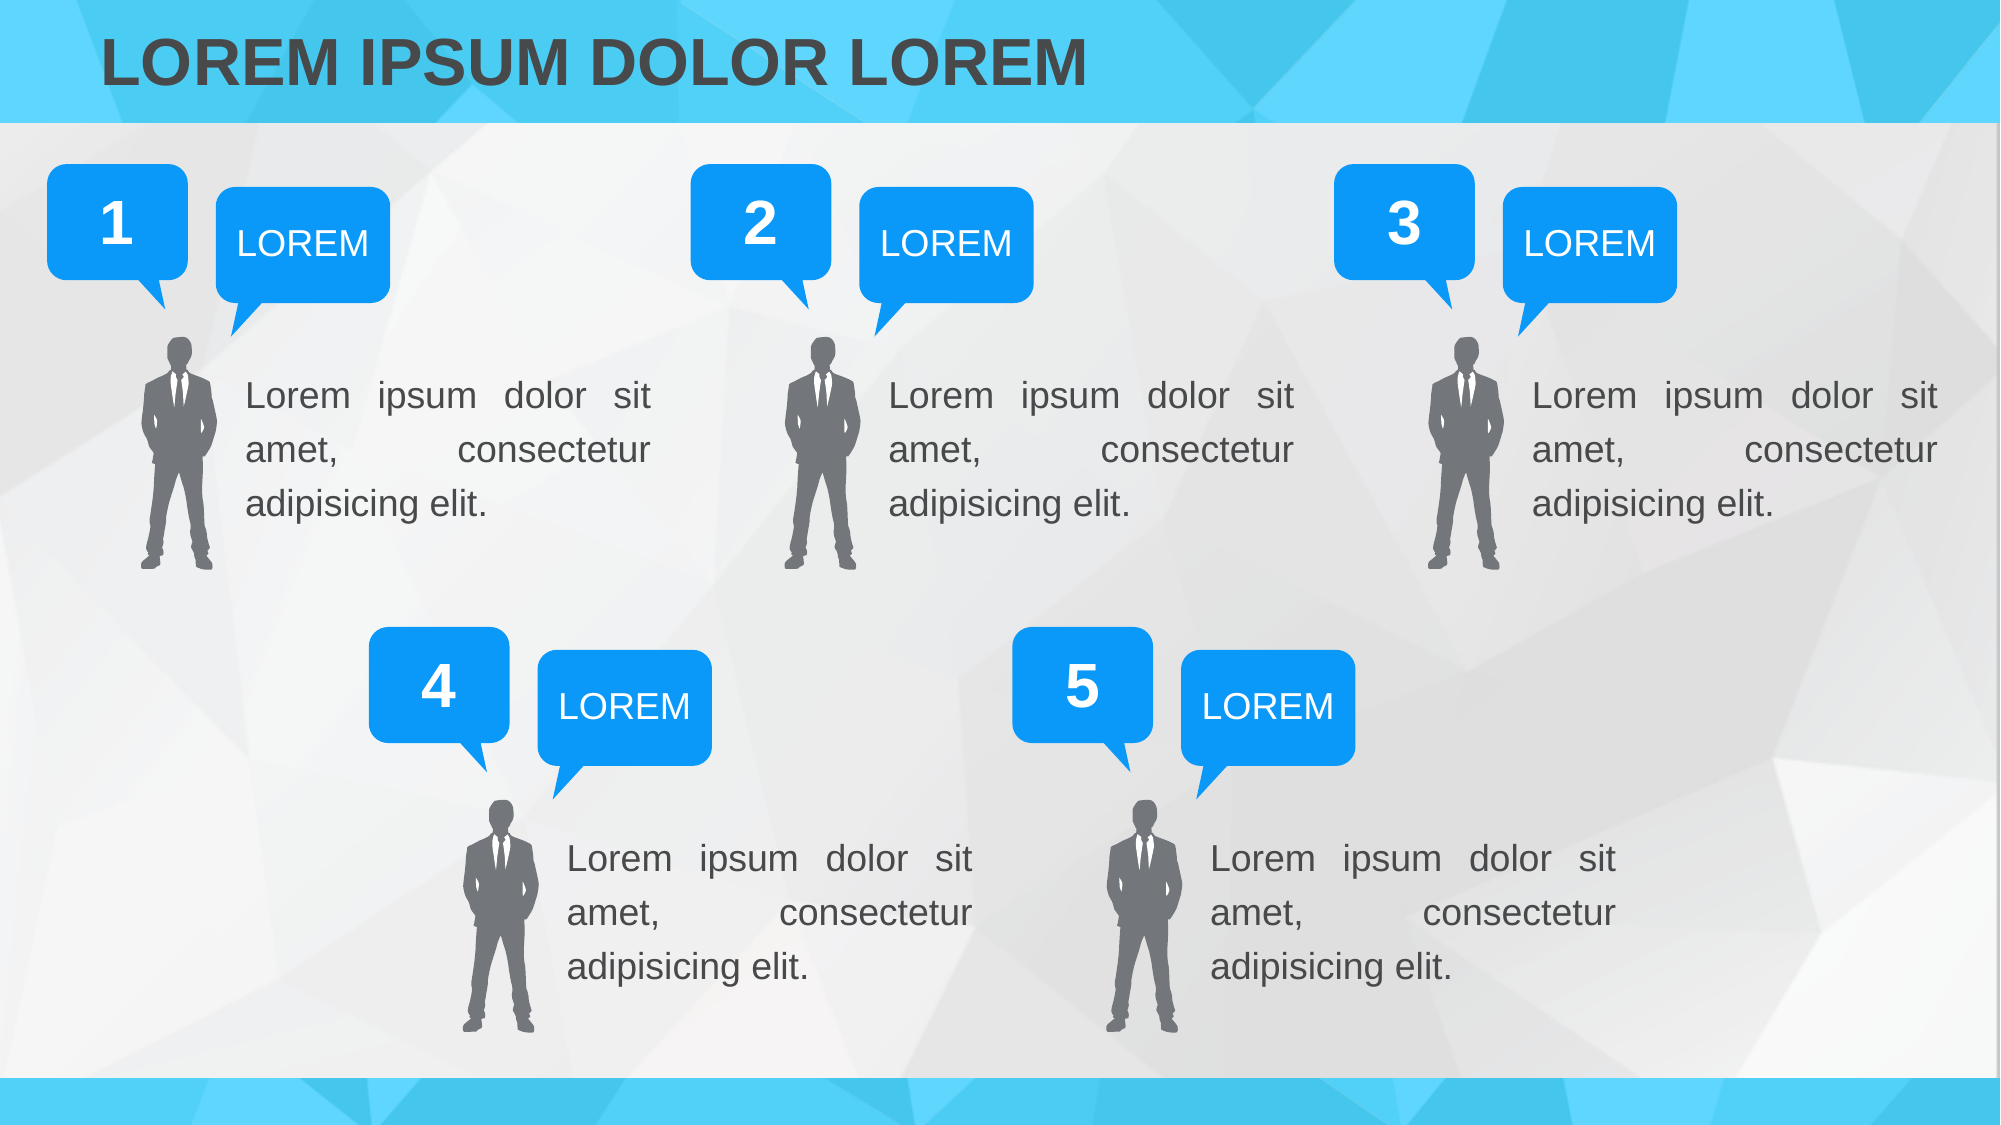

LOREM IPSUM DOLOR LOREM
1
2
3
LOREM
LOREM
LOREM

Lorem ipsum dolor sit amet, consectetur adipisicing elit.
Lorem ipsum dolor sit amet, consectetur adipisicing elit.
Lorem ipsum dolor sit amet, consectetur adipisicing elit.
4
5
LOREM
LOREM

Lorem ipsum dolor sit amet, consectetur adipisicing elit.
Lorem ipsum dolor sit amet, consectetur adipisicing elit.